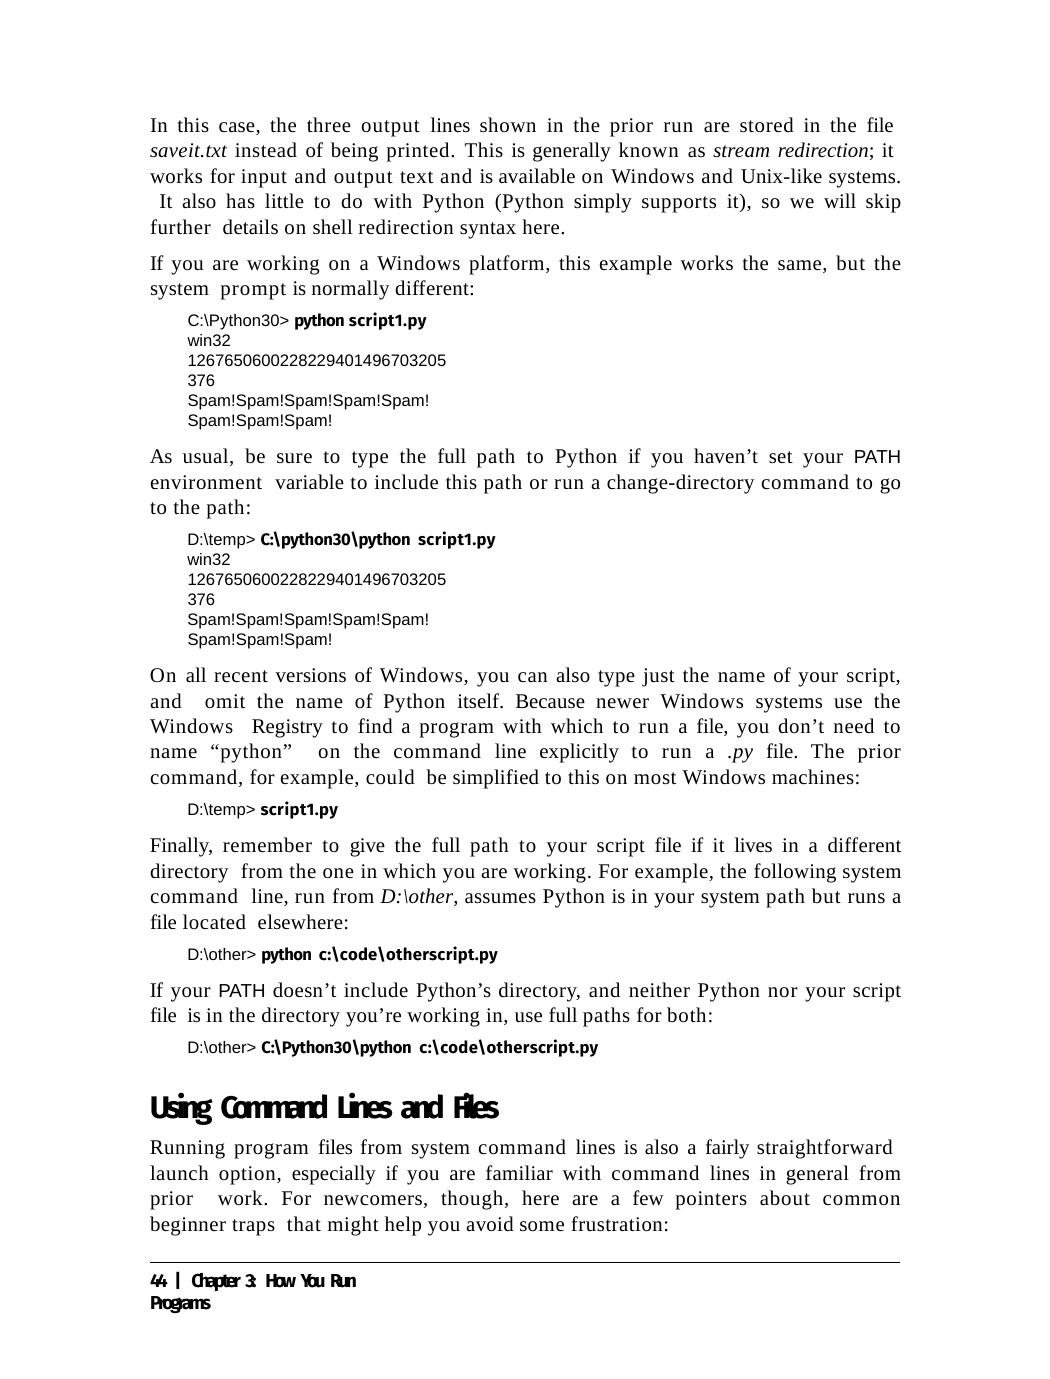

In this case, the three output lines shown in the prior run are stored in the file  saveit.txt instead of being printed. This is generally known as stream redirection; it  works for input and output text and is available on Windows and Unix-like systems.  It also has little to do with Python (Python simply supports it), so we will skip further  details on shell redirection syntax here.
If you are working on a Windows platform, this example works the same, but the system  prompt is normally different:
C:\Python30> python script1.py  win32  1267650600228229401496703205376
Spam!Spam!Spam!Spam!Spam!Spam!Spam!Spam!
As usual, be sure to type the full path to Python if you haven’t set your PATH environment  variable to include this path or run a change-directory command to go to the path:
D:\temp> C:\python30\python script1.py
win32  1267650600228229401496703205376
Spam!Spam!Spam!Spam!Spam!Spam!Spam!Spam!
On all recent versions of Windows, you can also type just the name of your script, and  omit the name of Python itself. Because newer Windows systems use the Windows  Registry to find a program with which to run a file, you don’t need to name “python”  on the command line explicitly to run a .py file. The prior command, for example, could  be simplified to this on most Windows machines:
D:\temp> script1.py
Finally, remember to give the full path to your script file if it lives in a different directory  from the one in which you are working. For example, the following system command  line, run from D:\other, assumes Python is in your system path but runs a file located  elsewhere:
D:\other> python c:\code\otherscript.py
If your PATH doesn’t include Python’s directory, and neither Python nor your script file  is in the directory you’re working in, use full paths for both:
D:\other> C:\Python30\python c:\code\otherscript.py

Using Command Lines and Files
Running program files from system command lines is also a fairly straightforward  launch option, especially if you are familiar with command lines in general from prior  work. For newcomers, though, here are a few pointers about common beginner traps  that might help you avoid some frustration:

44  |  Chapter 3:  How You Run Programs